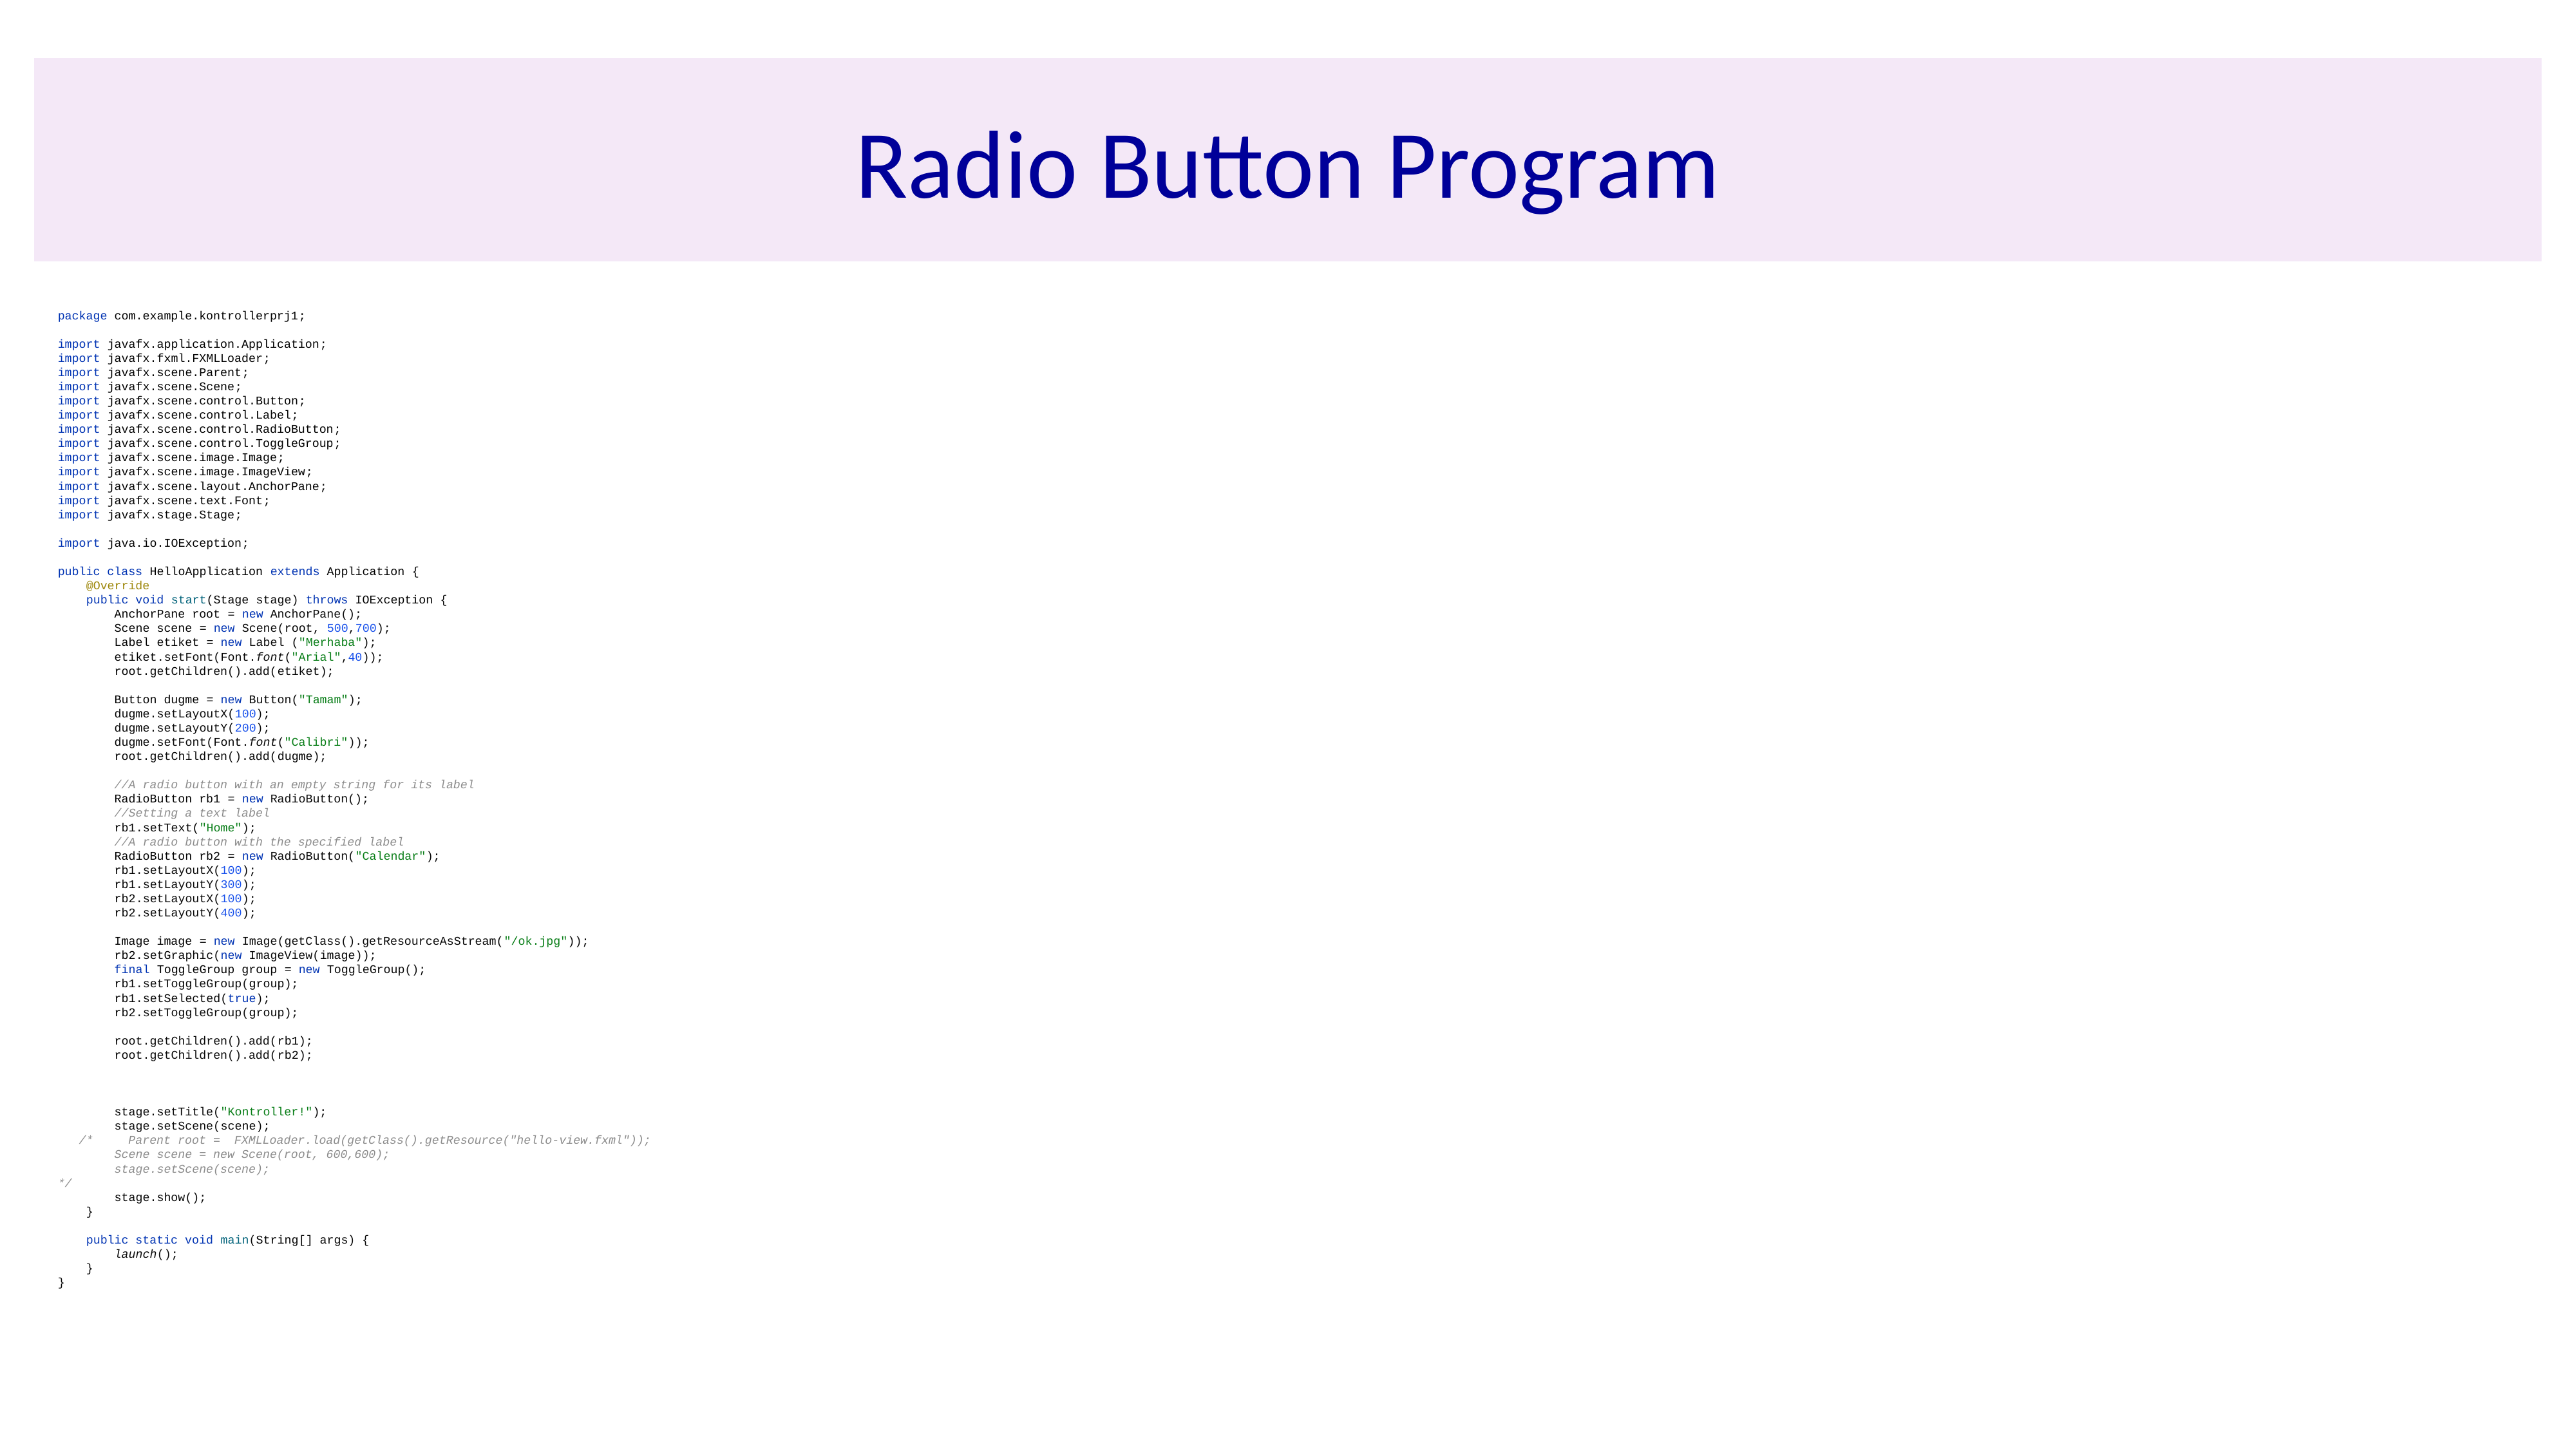

# Radio Button Program
package com.example.kontrollerprj1;

import javafx.application.Application;
import javafx.fxml.FXMLLoader;
import javafx.scene.Parent;
import javafx.scene.Scene;
import javafx.scene.control.Button;
import javafx.scene.control.Label;
import javafx.scene.control.RadioButton;
import javafx.scene.control.ToggleGroup;
import javafx.scene.image.Image;
import javafx.scene.image.ImageView;
import javafx.scene.layout.AnchorPane;
import javafx.scene.text.Font;
import javafx.stage.Stage;

import java.io.IOException;

public class HelloApplication extends Application {
    @Override
    public void start(Stage stage) throws IOException {
        AnchorPane root = new AnchorPane();
        Scene scene = new Scene(root, 500,700);
        Label etiket = new Label ("Merhaba");
        etiket.setFont(Font.font("Arial",40));
        root.getChildren().add(etiket);

        Button dugme = new Button("Tamam");
        dugme.setLayoutX(100);
        dugme.setLayoutY(200);
        dugme.setFont(Font.font("Calibri"));
        root.getChildren().add(dugme);

        //A radio button with an empty string for its label
        RadioButton rb1 = new RadioButton();
        //Setting a text label
        rb1.setText("Home");
        //A radio button with the specified label
        RadioButton rb2 = new RadioButton("Calendar");
        rb1.setLayoutX(100);
        rb1.setLayoutY(300);
        rb2.setLayoutX(100);
        rb2.setLayoutY(400);

        Image image = new Image(getClass().getResourceAsStream("/ok.jpg"));
        rb2.setGraphic(new ImageView(image));
        final ToggleGroup group = new ToggleGroup();
        rb1.setToggleGroup(group);
        rb1.setSelected(true);
        rb2.setToggleGroup(group);

        root.getChildren().add(rb1);
        root.getChildren().add(rb2);

        stage.setTitle("Kontroller!");
        stage.setScene(scene);
   /*     Parent root =  FXMLLoader.load(getClass().getResource("hello-view.fxml"));
        Scene scene = new Scene(root, 600,600);
        stage.setScene(scene);
*/
        stage.show();
    }

    public static void main(String[] args) {
        launch();
    }
}